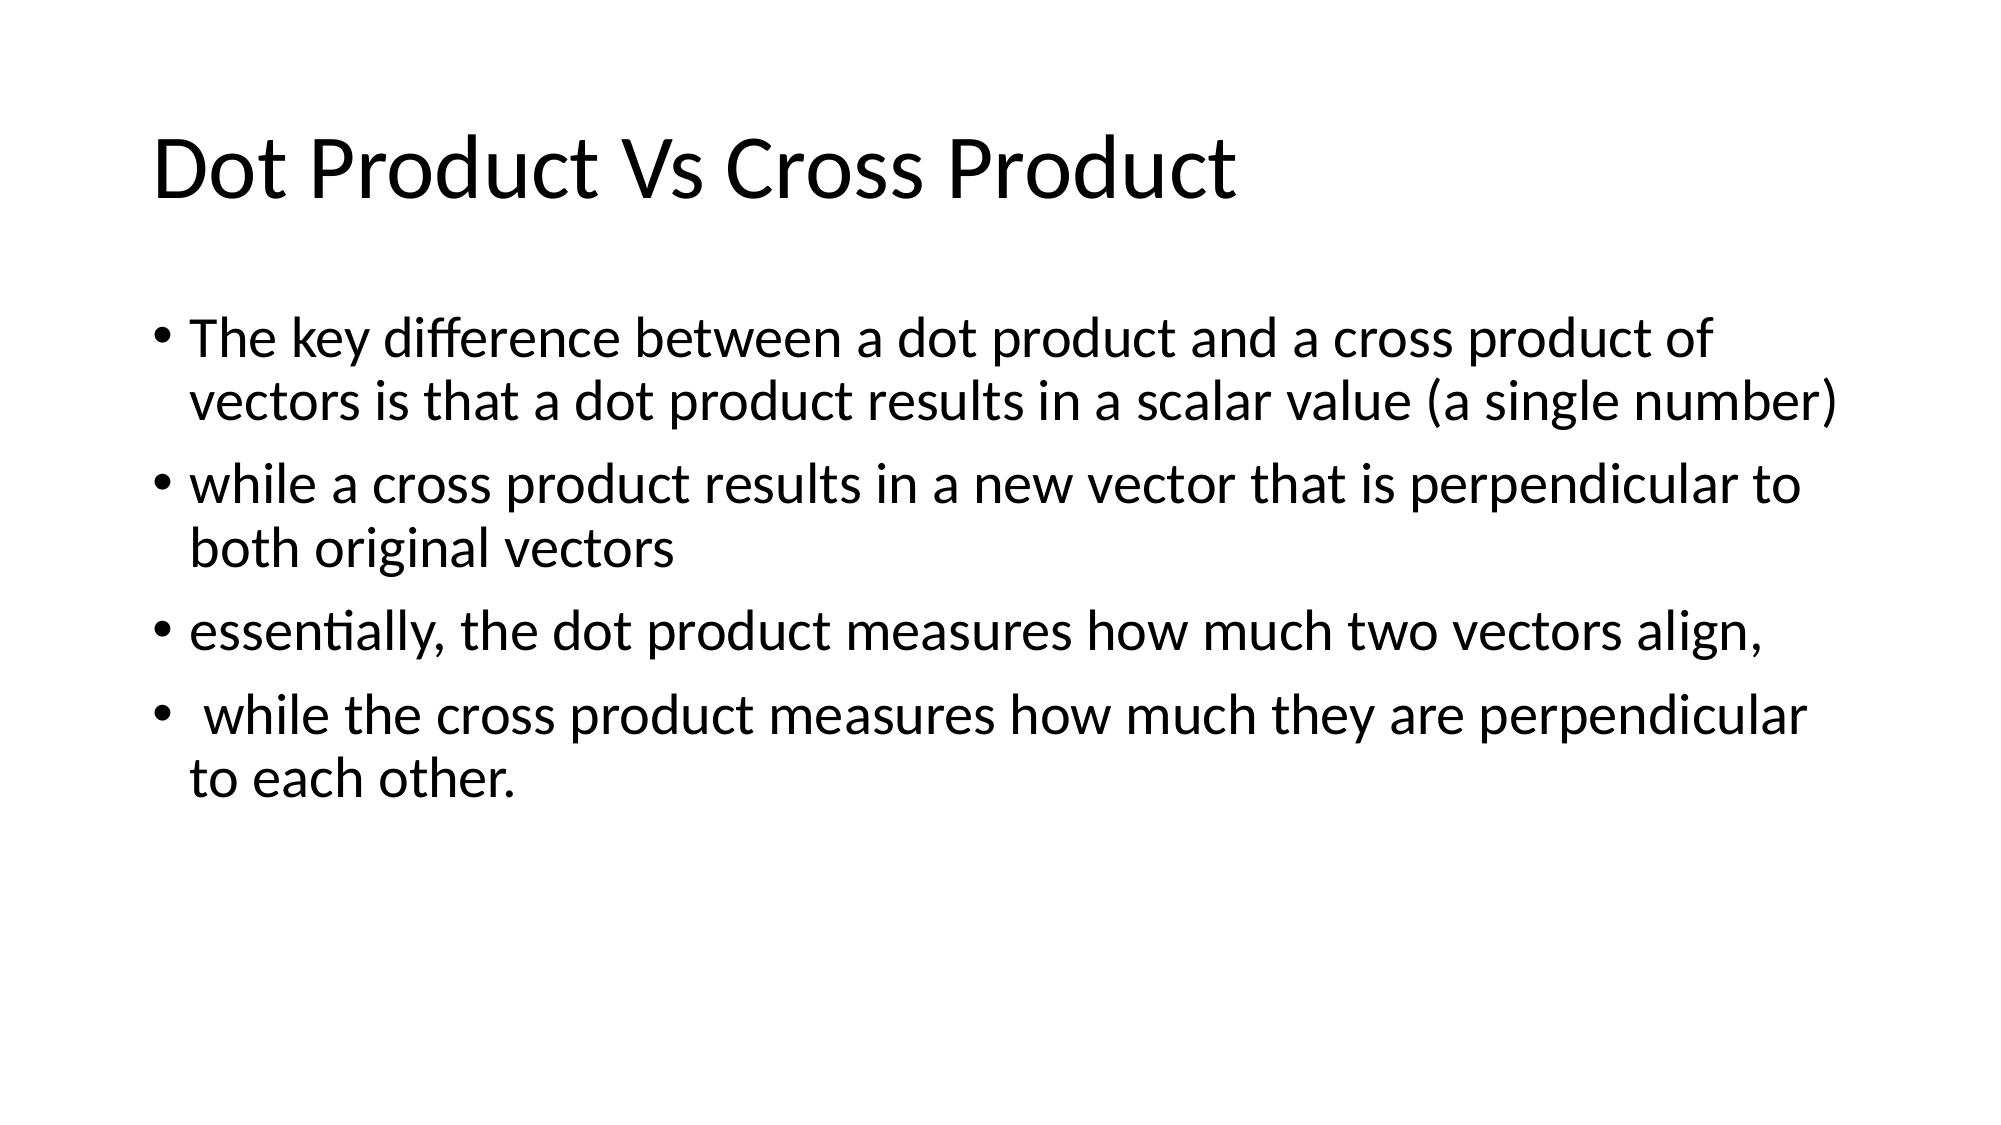

# Dot Product Vs Cross Product
The key difference between a dot product and a cross product of vectors is that a dot product results in a scalar value (a single number)
while a cross product results in a new vector that is perpendicular to both original vectors
essentially, the dot product measures how much two vectors align,
 while the cross product measures how much they are perpendicular to each other.